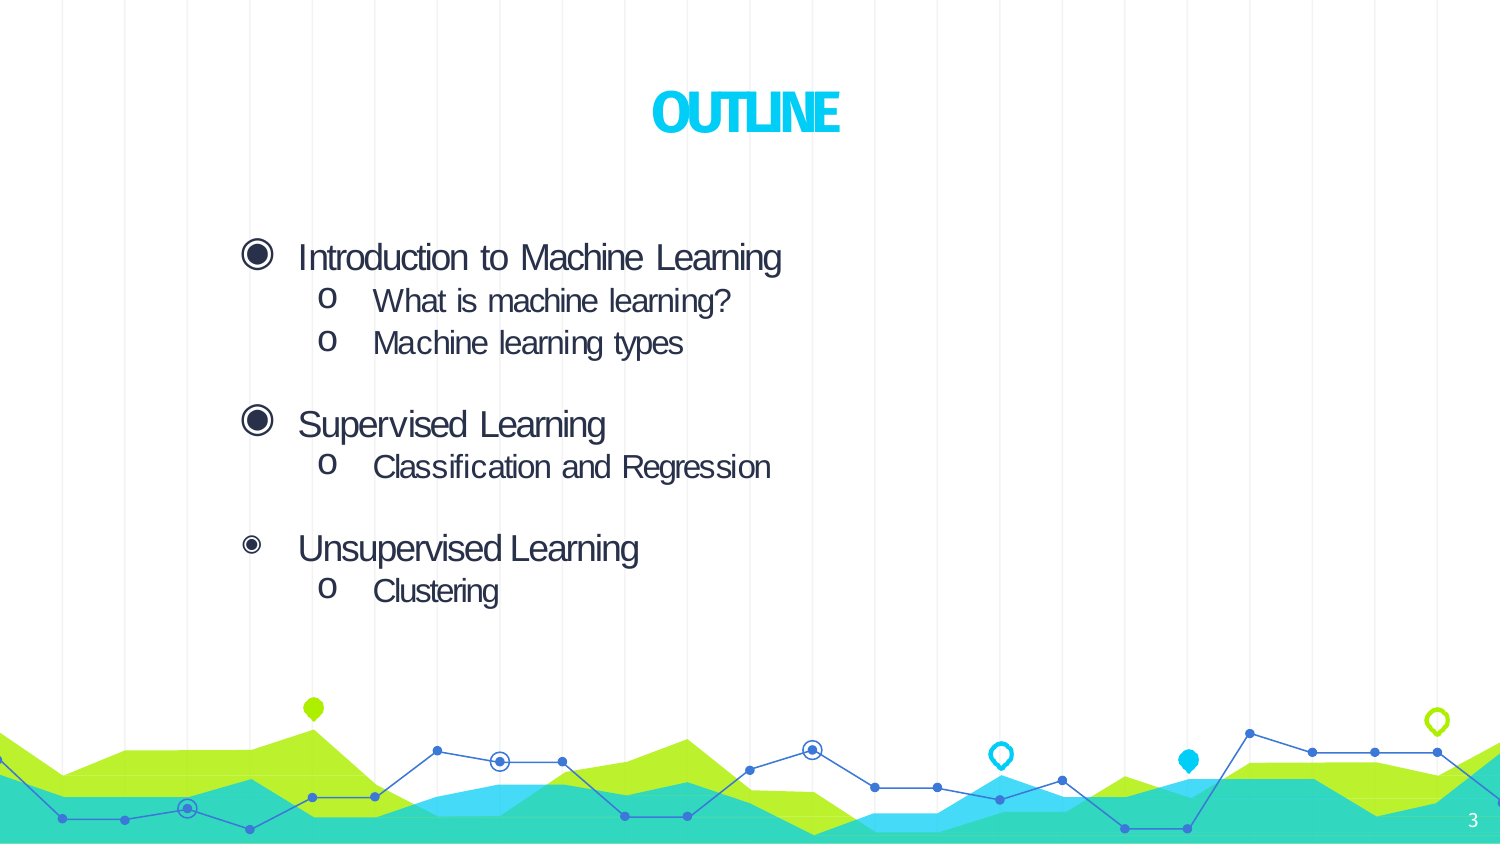

# OUTLINE
Introduction to Machine Learning
What is machine learning?
Machine learning types

Supervised Learning
Classification and Regression

Unsupervised Learning
Clustering
3